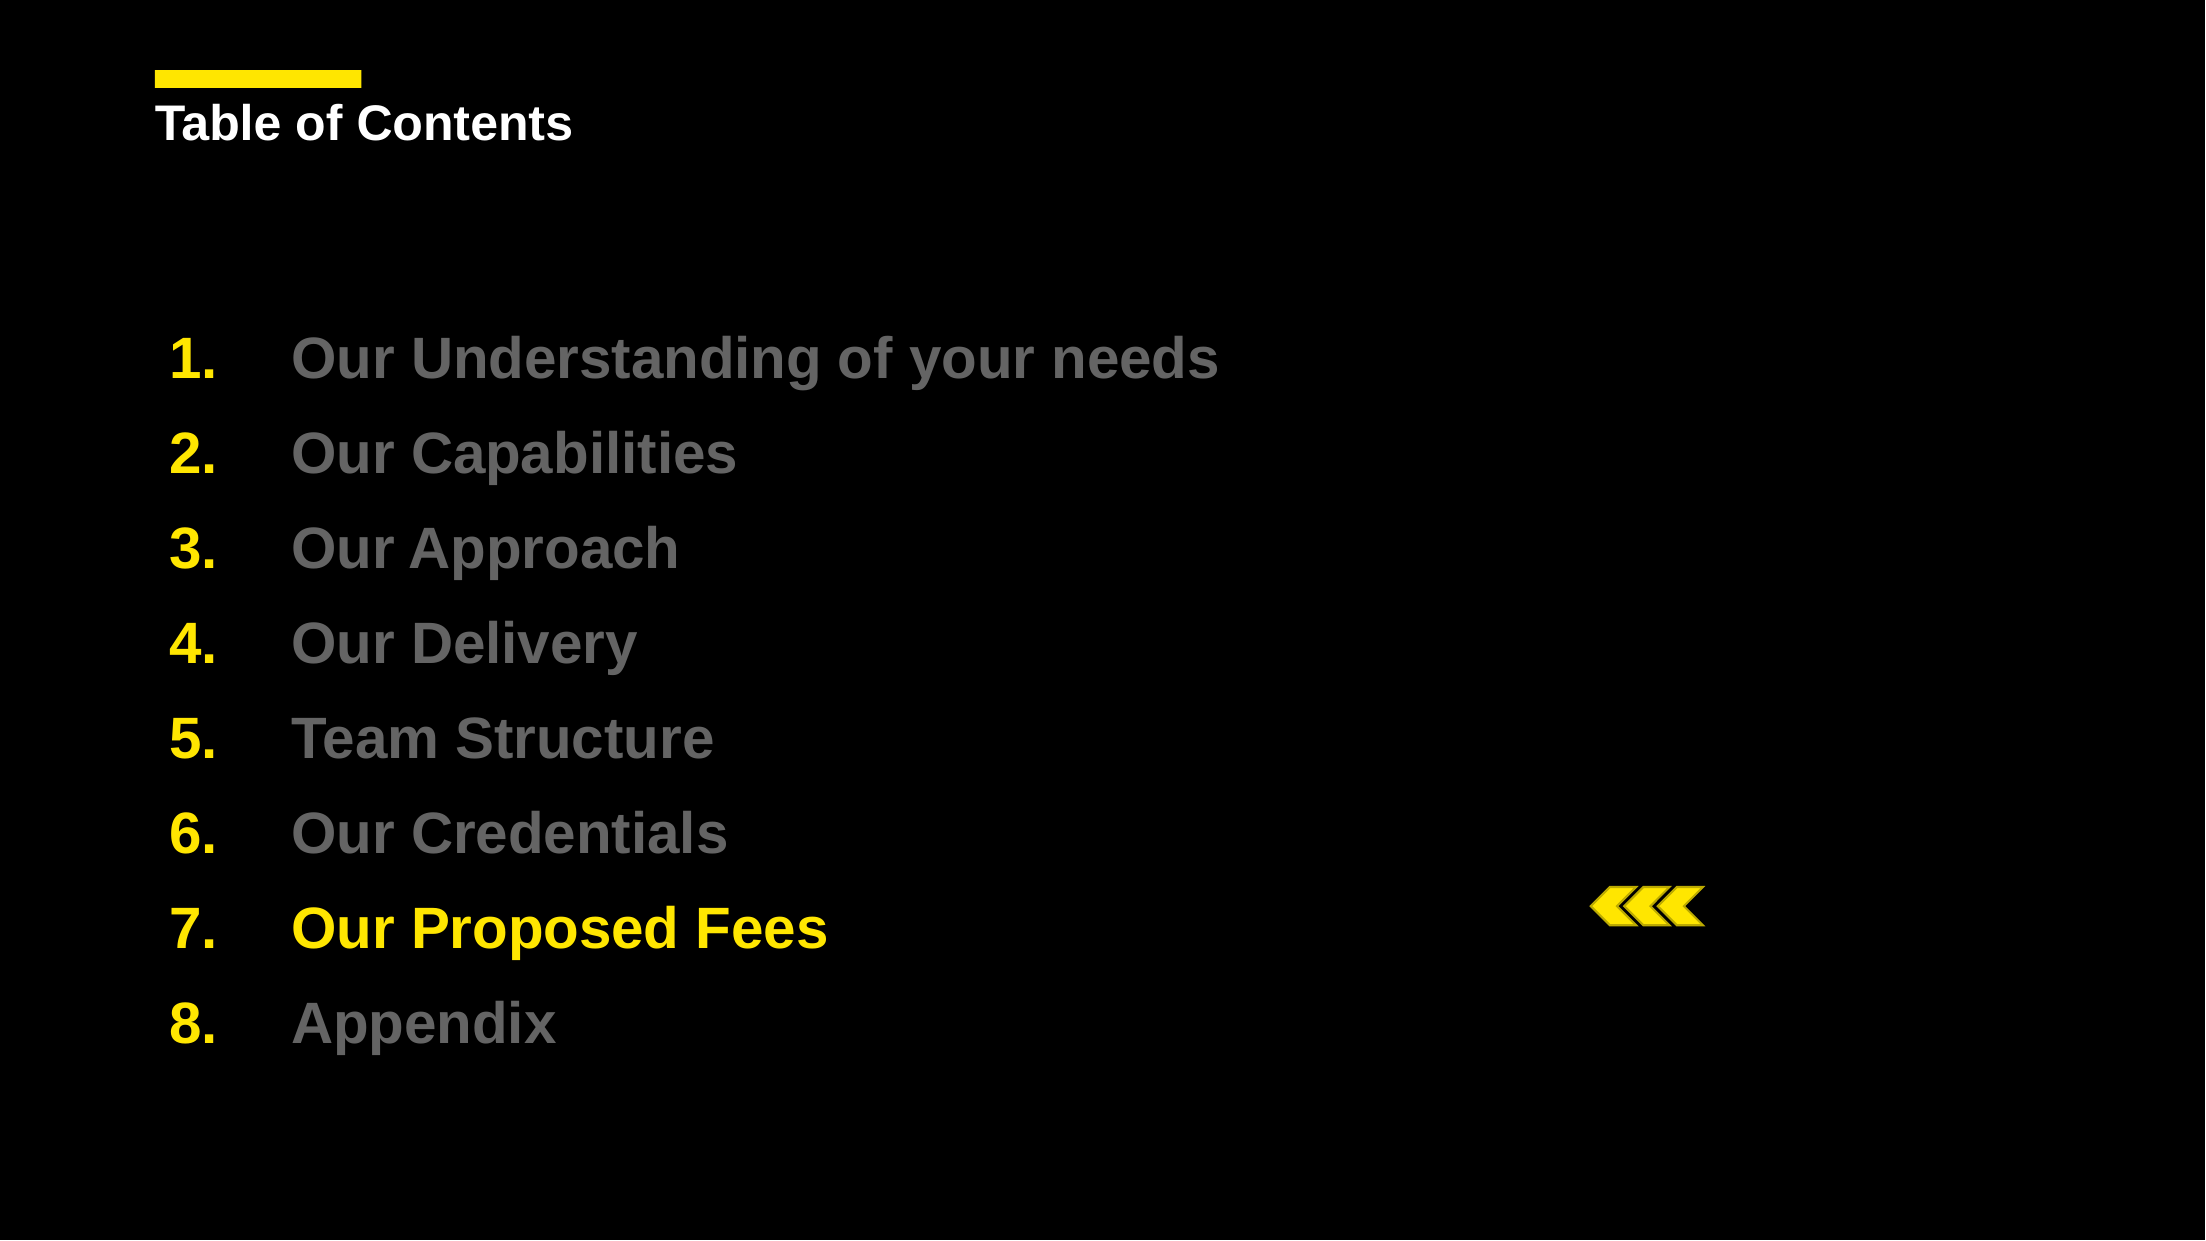

# Table of Contents
Our Understanding of your needs
Our Capabilities
Our Approach
Our Delivery
Team Structure
Our Credentials
Our Proposed Fees
Appendix